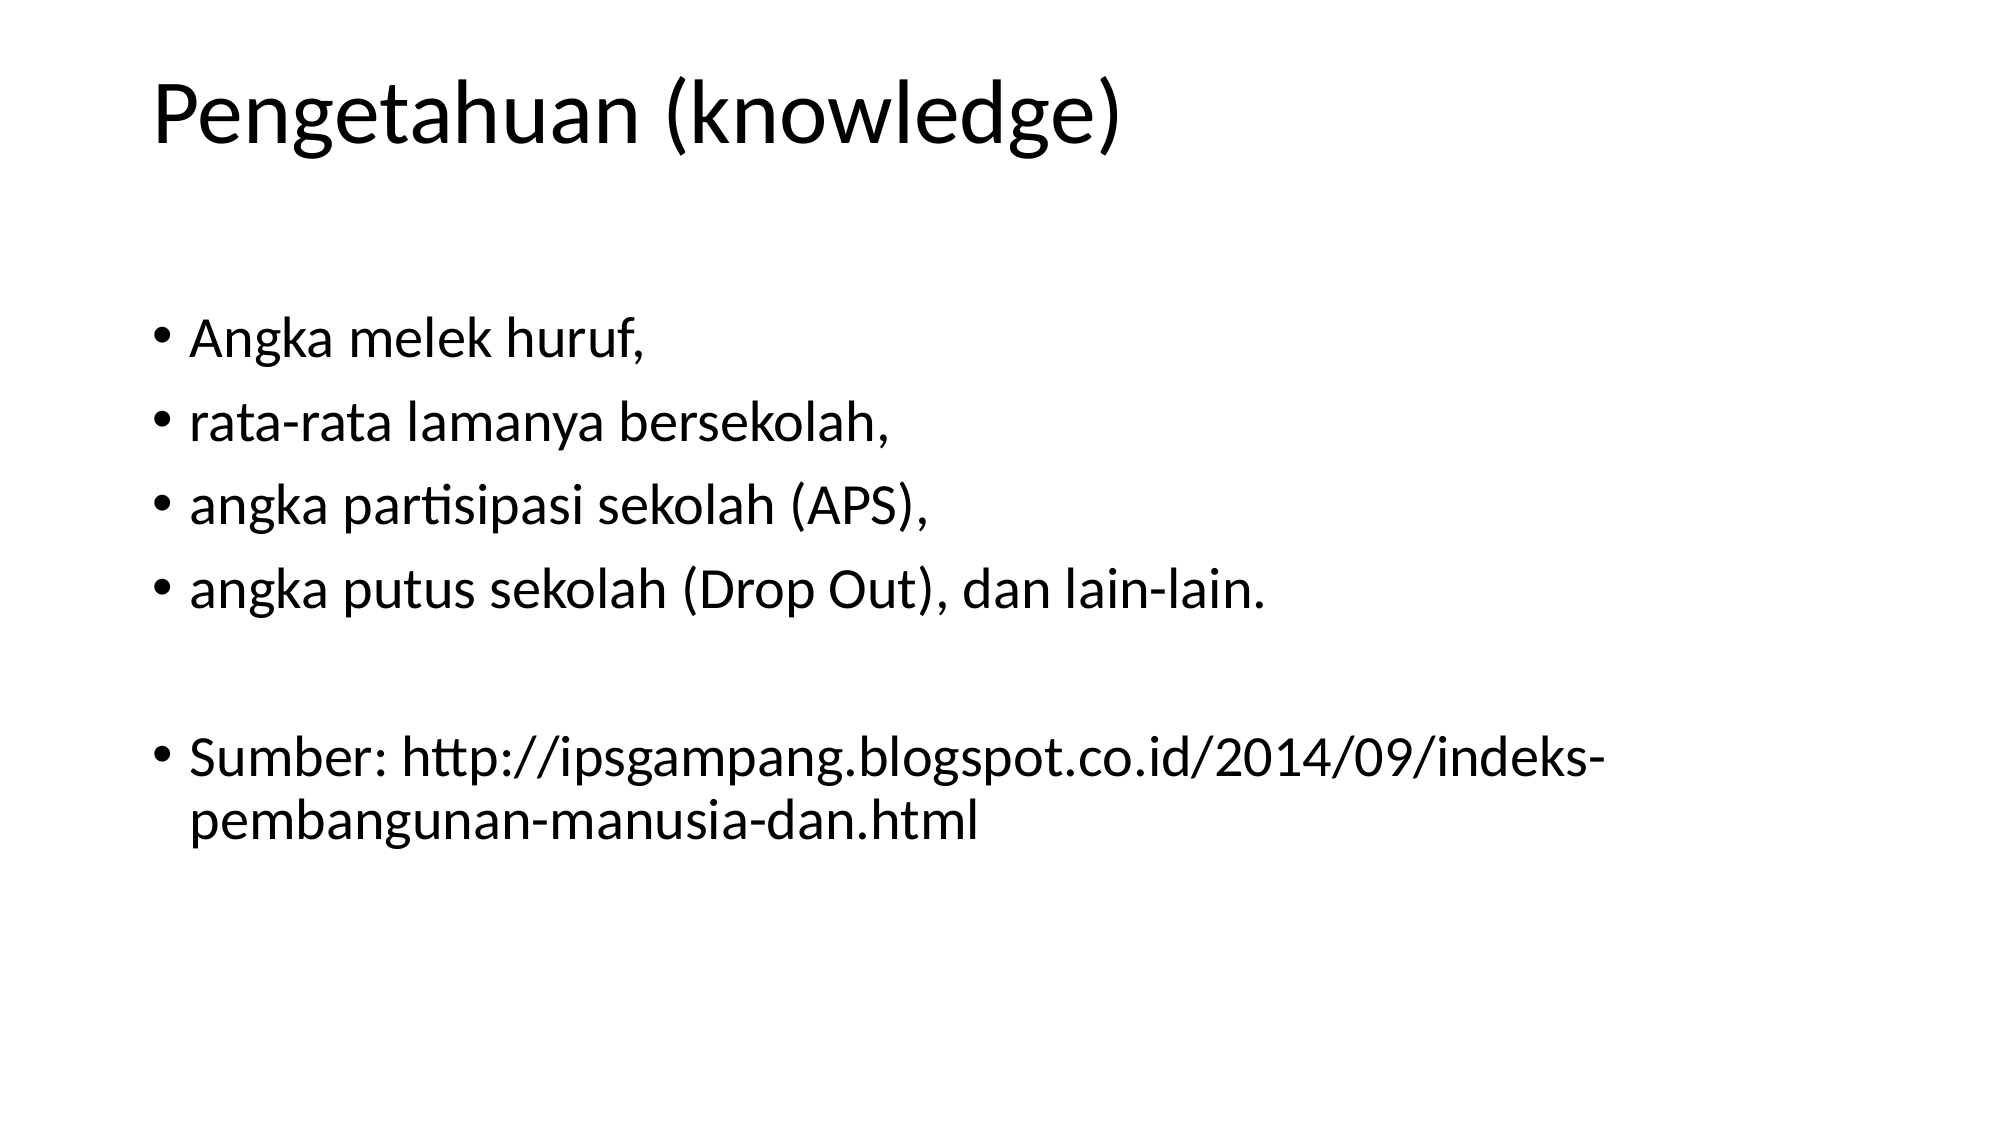

# Pengetahuan (knowledge)
Angka melek huruf,
rata-rata lamanya bersekolah,
angka partisipasi sekolah (APS),
angka putus sekolah (Drop Out), dan lain-lain.

Sumber: http://ipsgampang.blogspot.co.id/2014/09/indeks-pembangunan-manusia-dan.html